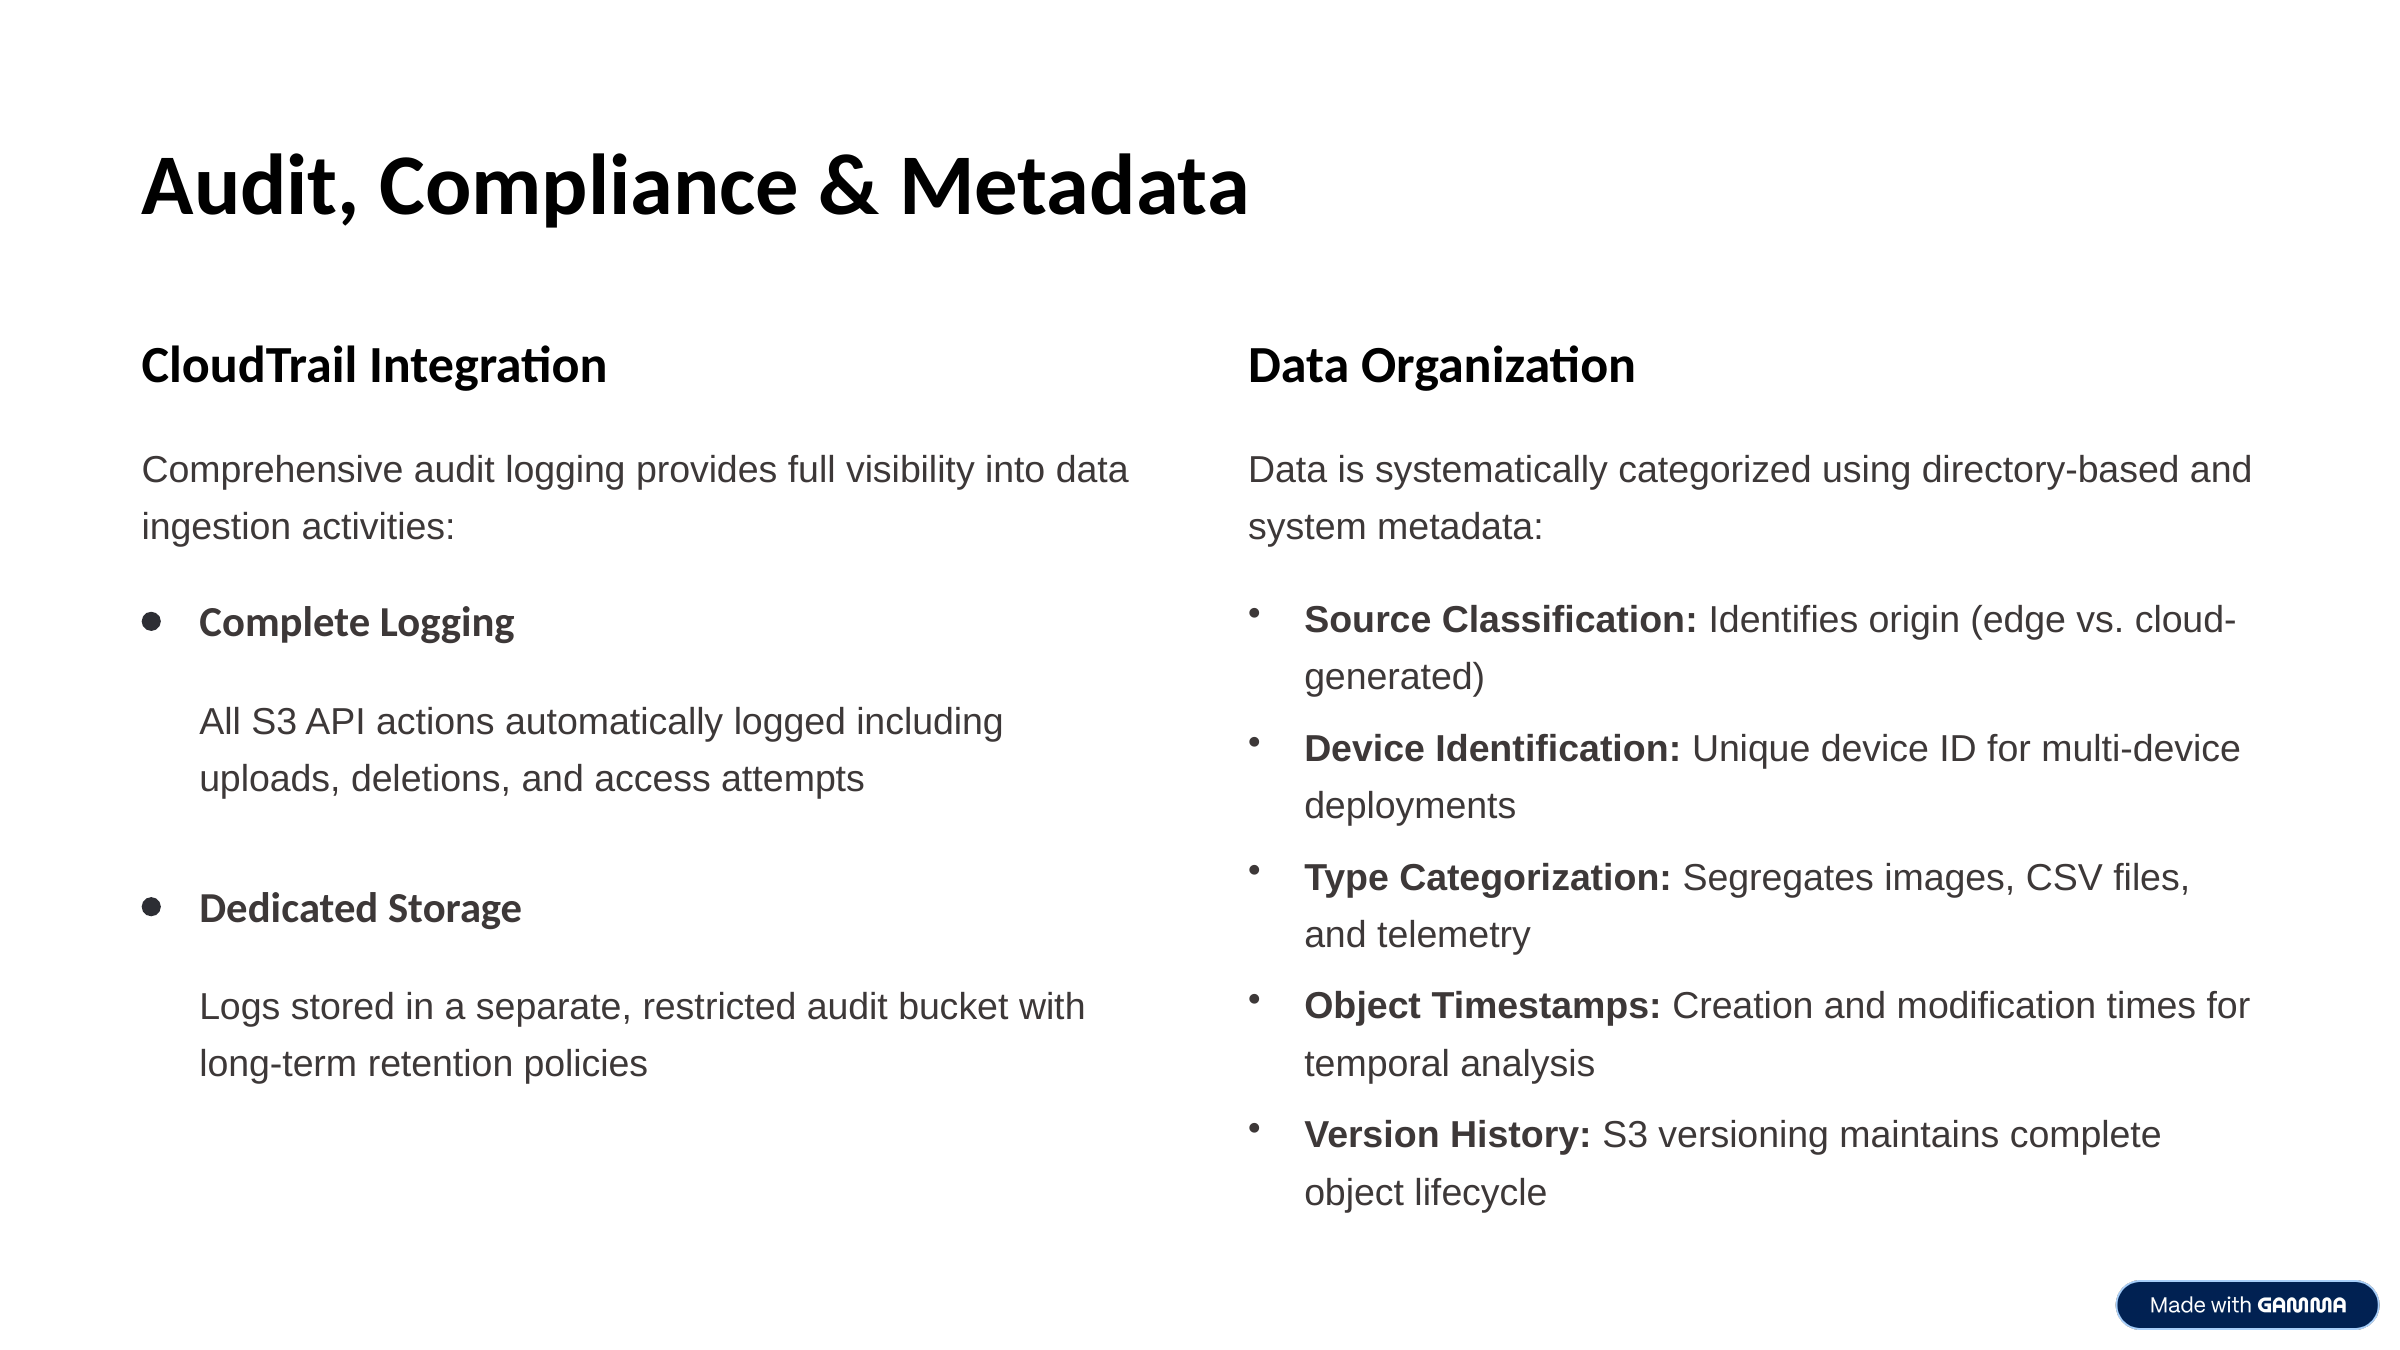

Audit, Compliance & Metadata
CloudTrail Integration
Data Organization
Comprehensive audit logging provides full visibility into data ingestion activities:
Data is systematically categorized using directory-based and system metadata:
Source Classification: Identifies origin (edge vs. cloud-generated)
Complete Logging

All S3 API actions automatically logged including uploads, deletions, and access attempts
Device Identification: Unique device ID for multi-device deployments
Type Categorization: Segregates images, CSV files, and telemetry
Dedicated Storage

Object Timestamps: Creation and modification times for temporal analysis
Logs stored in a separate, restricted audit bucket with long-term retention policies
Version History: S3 versioning maintains complete object lifecycle